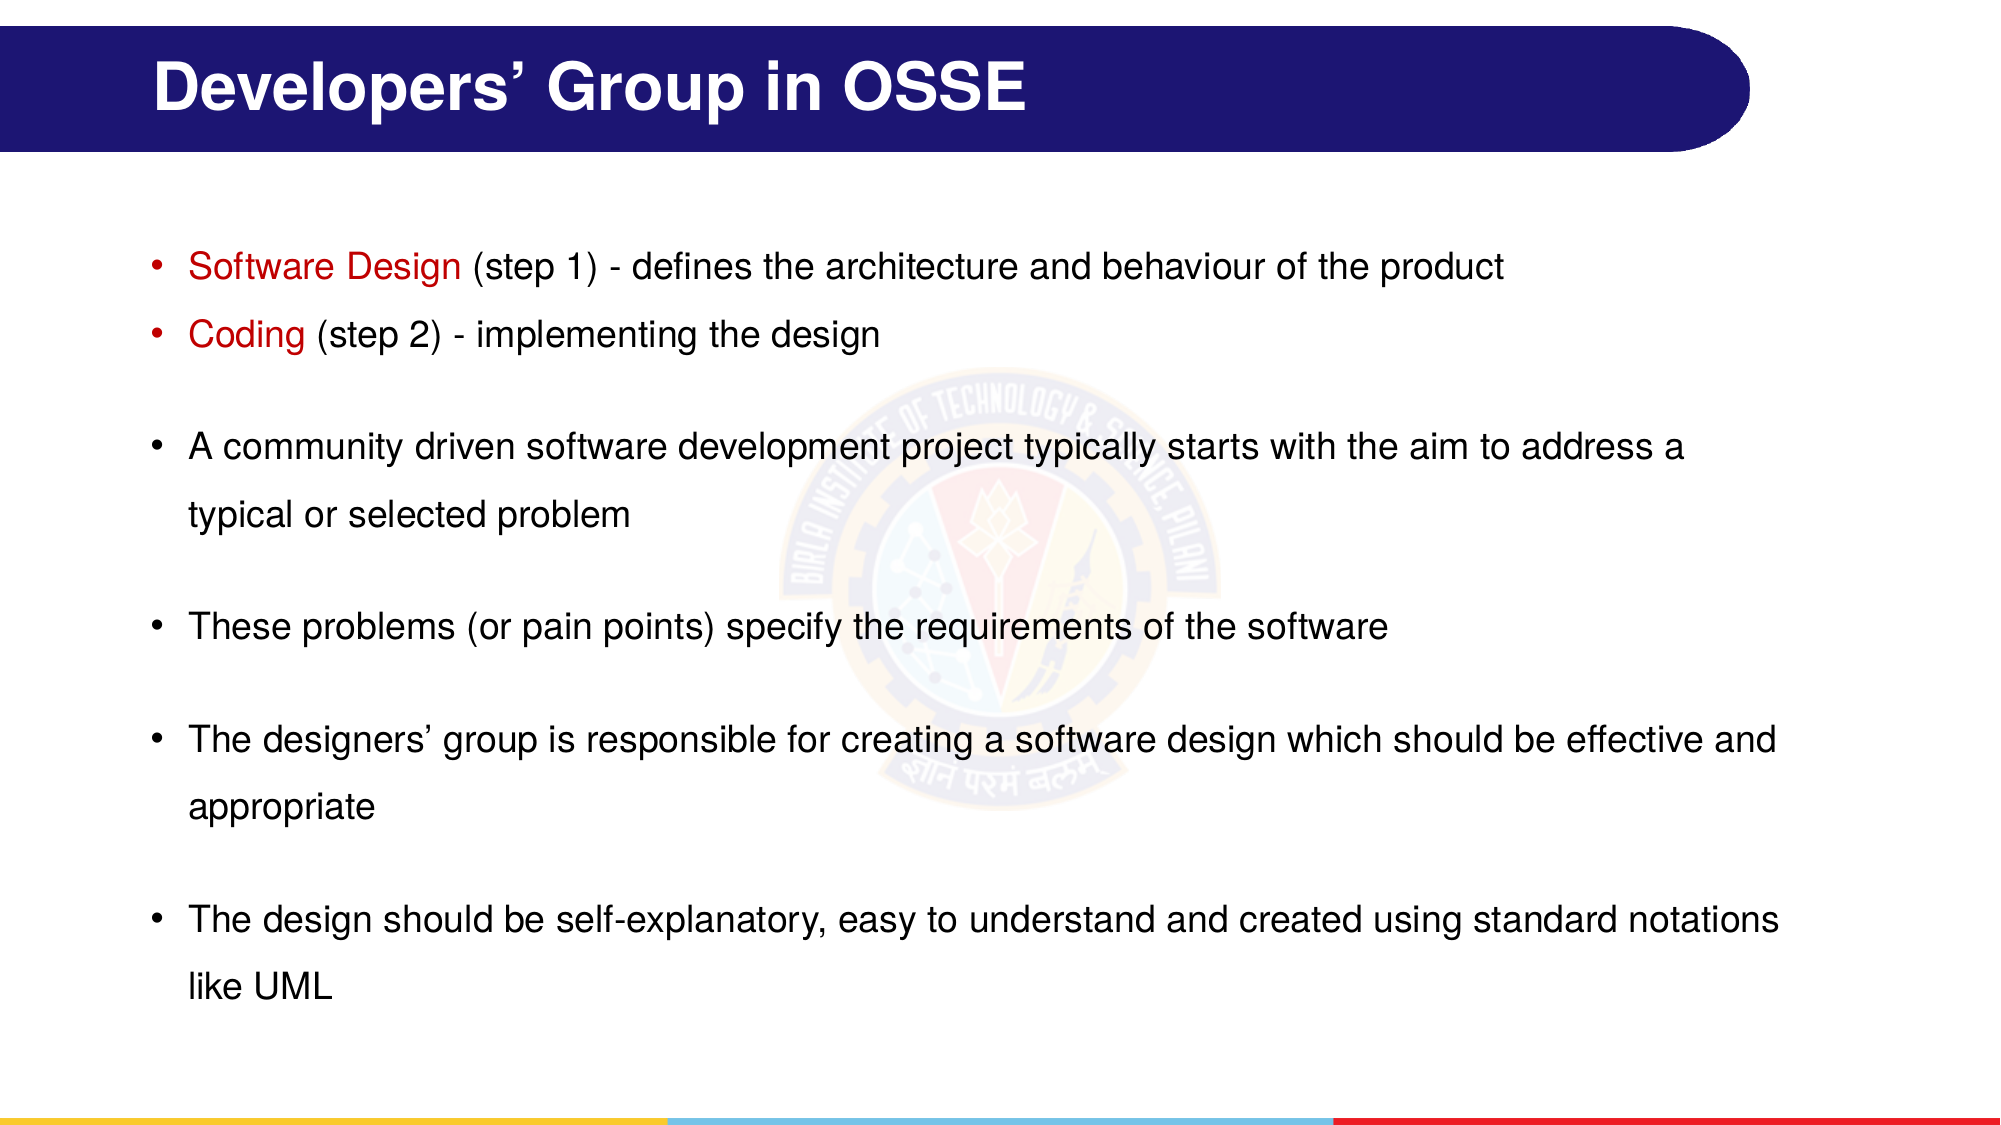

# Developers’ Group in OSSE
Software Design (step 1) - defines the architecture and behaviour of the product
Coding (step 2) - implementing the design

A community driven software development project typically starts with the aim to address a typical or selected problem

These problems (or pain points) specify the requirements of the software

The designers’ group is responsible for creating a software design which should be effective and appropriate

The design should be self-explanatory, easy to understand and created using standard notations like UML